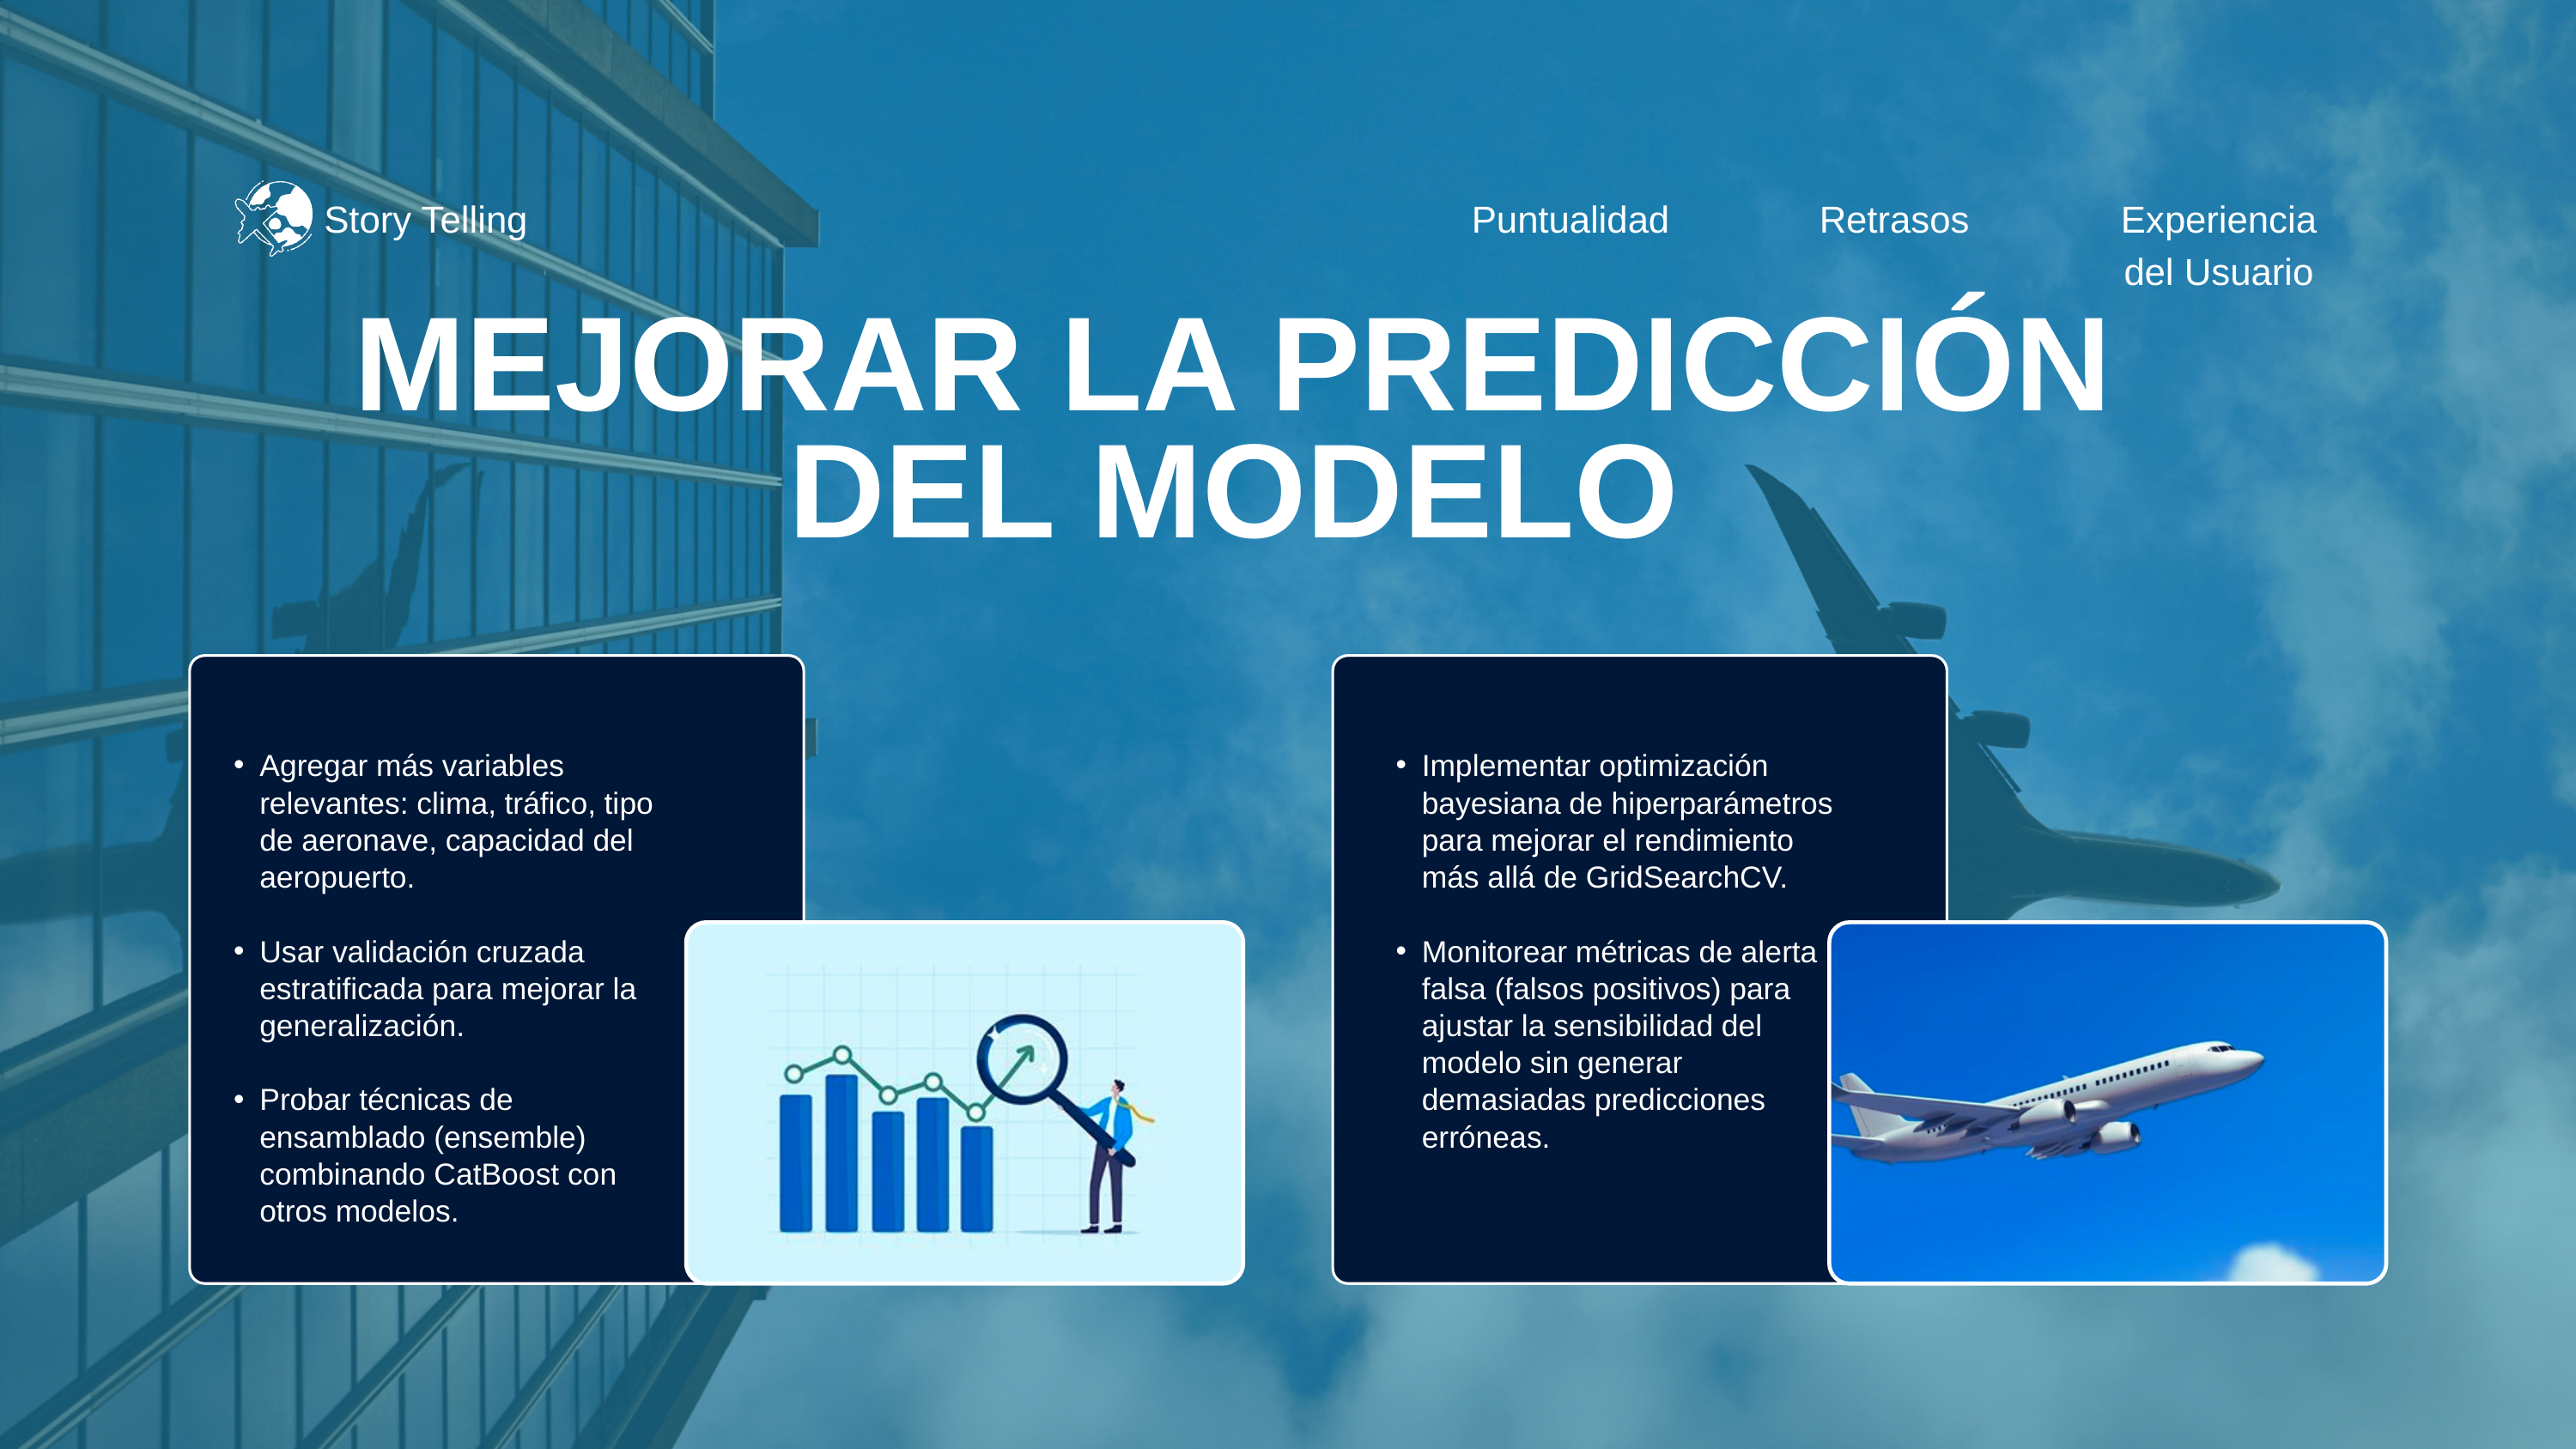

Story Telling
Puntualidad
Retrasos
Experiencia del Usuario
MEJORAR LA PREDICCIÓN DEL MODELO

Agregar más variables relevantes: clima, tráfico, tipo de aeronave, capacidad del aeropuerto.

Usar validación cruzada estratificada para mejorar la generalización.

Probar técnicas de ensamblado (ensemble) combinando CatBoost con otros modelos.
Implementar optimización bayesiana de hiperparámetros para mejorar el rendimiento más allá de GridSearchCV.

Monitorear métricas de alerta falsa (falsos positivos) para ajustar la sensibilidad del modelo sin generar demasiadas predicciones erróneas.